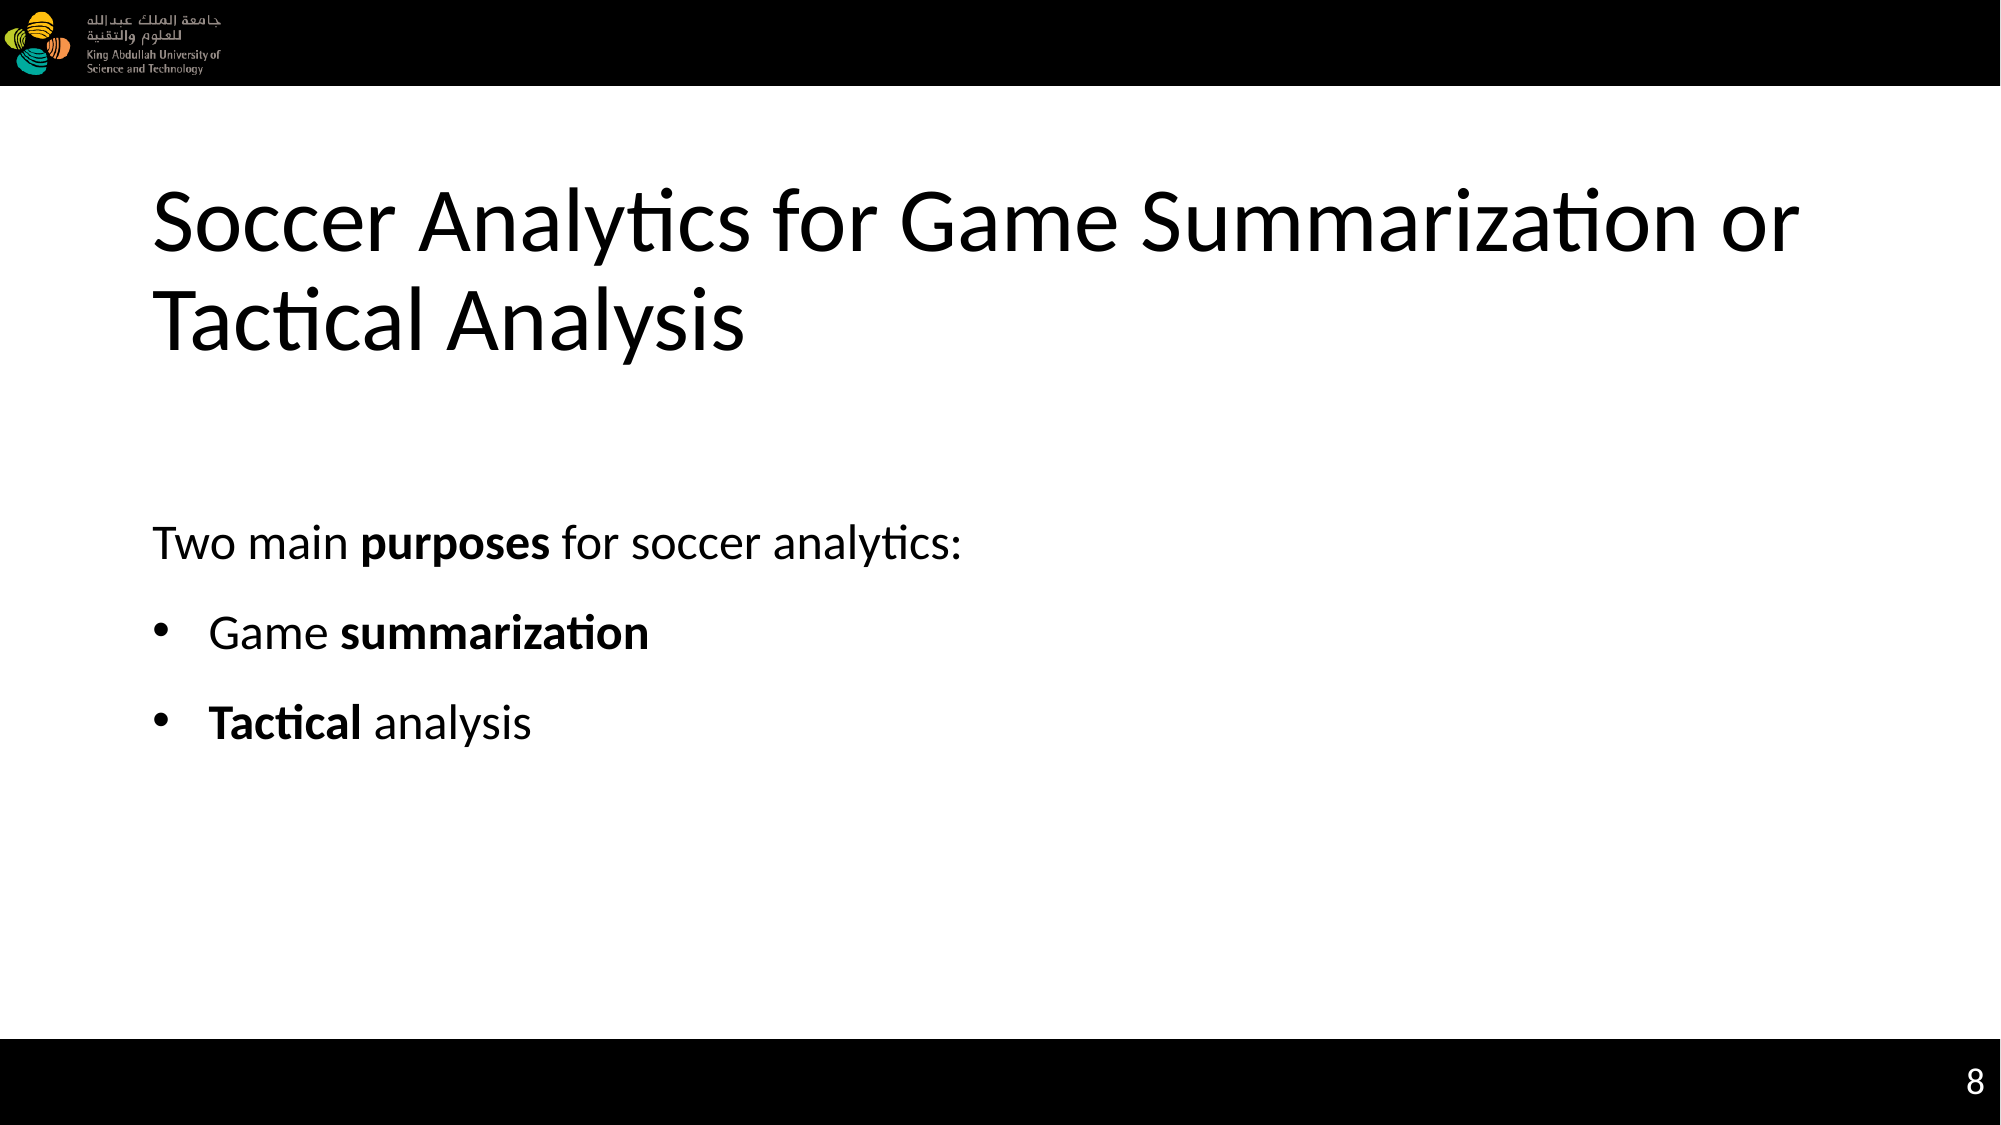

# Soccer Analytics for Game Summarization or Tactical Analysis
Two main purposes for soccer analytics:
Game summarization
Tactical analysis

8